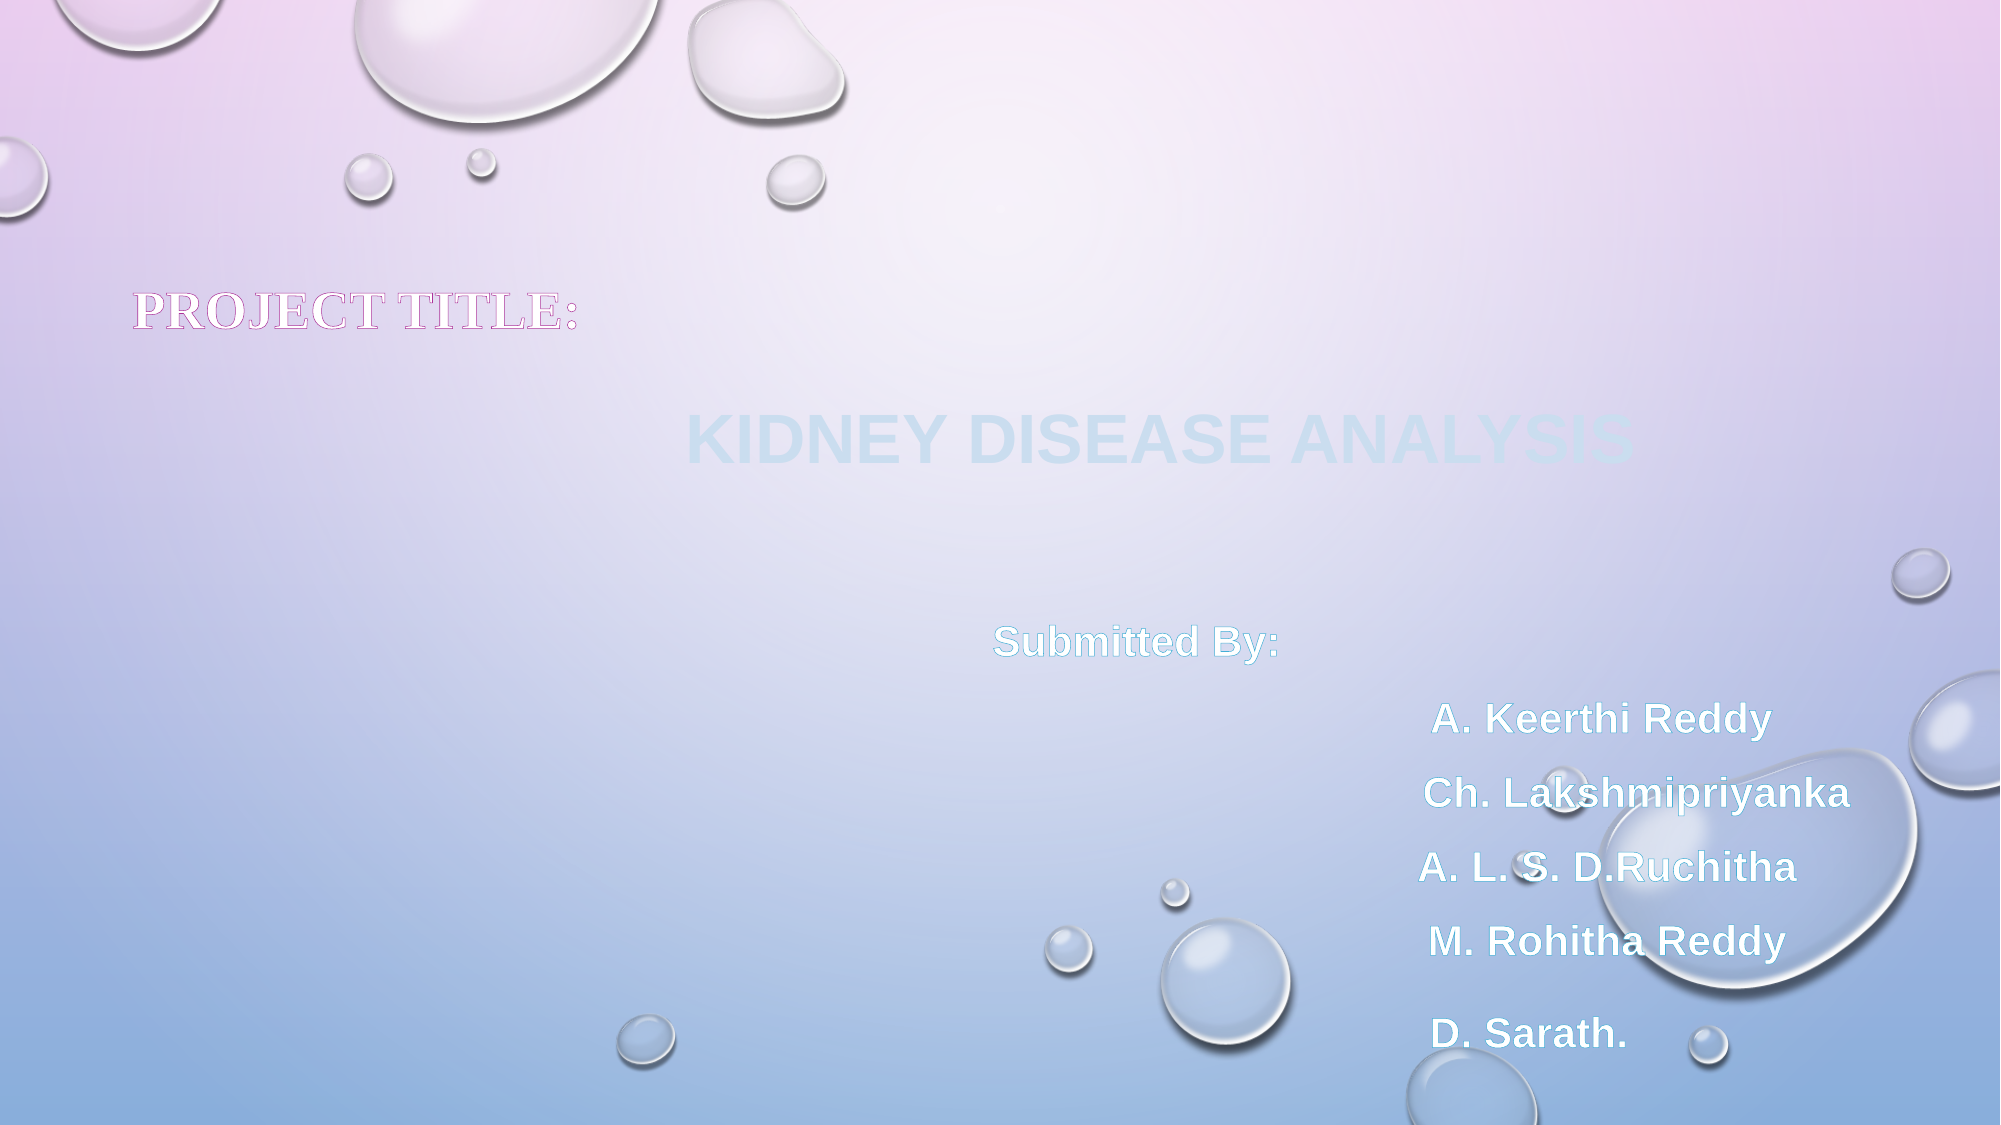

# PROJECT TITLE:
KIDNEY DISEASE ANALYSIS

                                Submitted By:
                                                                           A. Keerthi Reddy
                                                                                 Ch. Lakshmipriyanka
                                                                            A. L. S. D.Ruchitha
                                                                            M. Rohitha Reddy
                                                                D. Sarath.